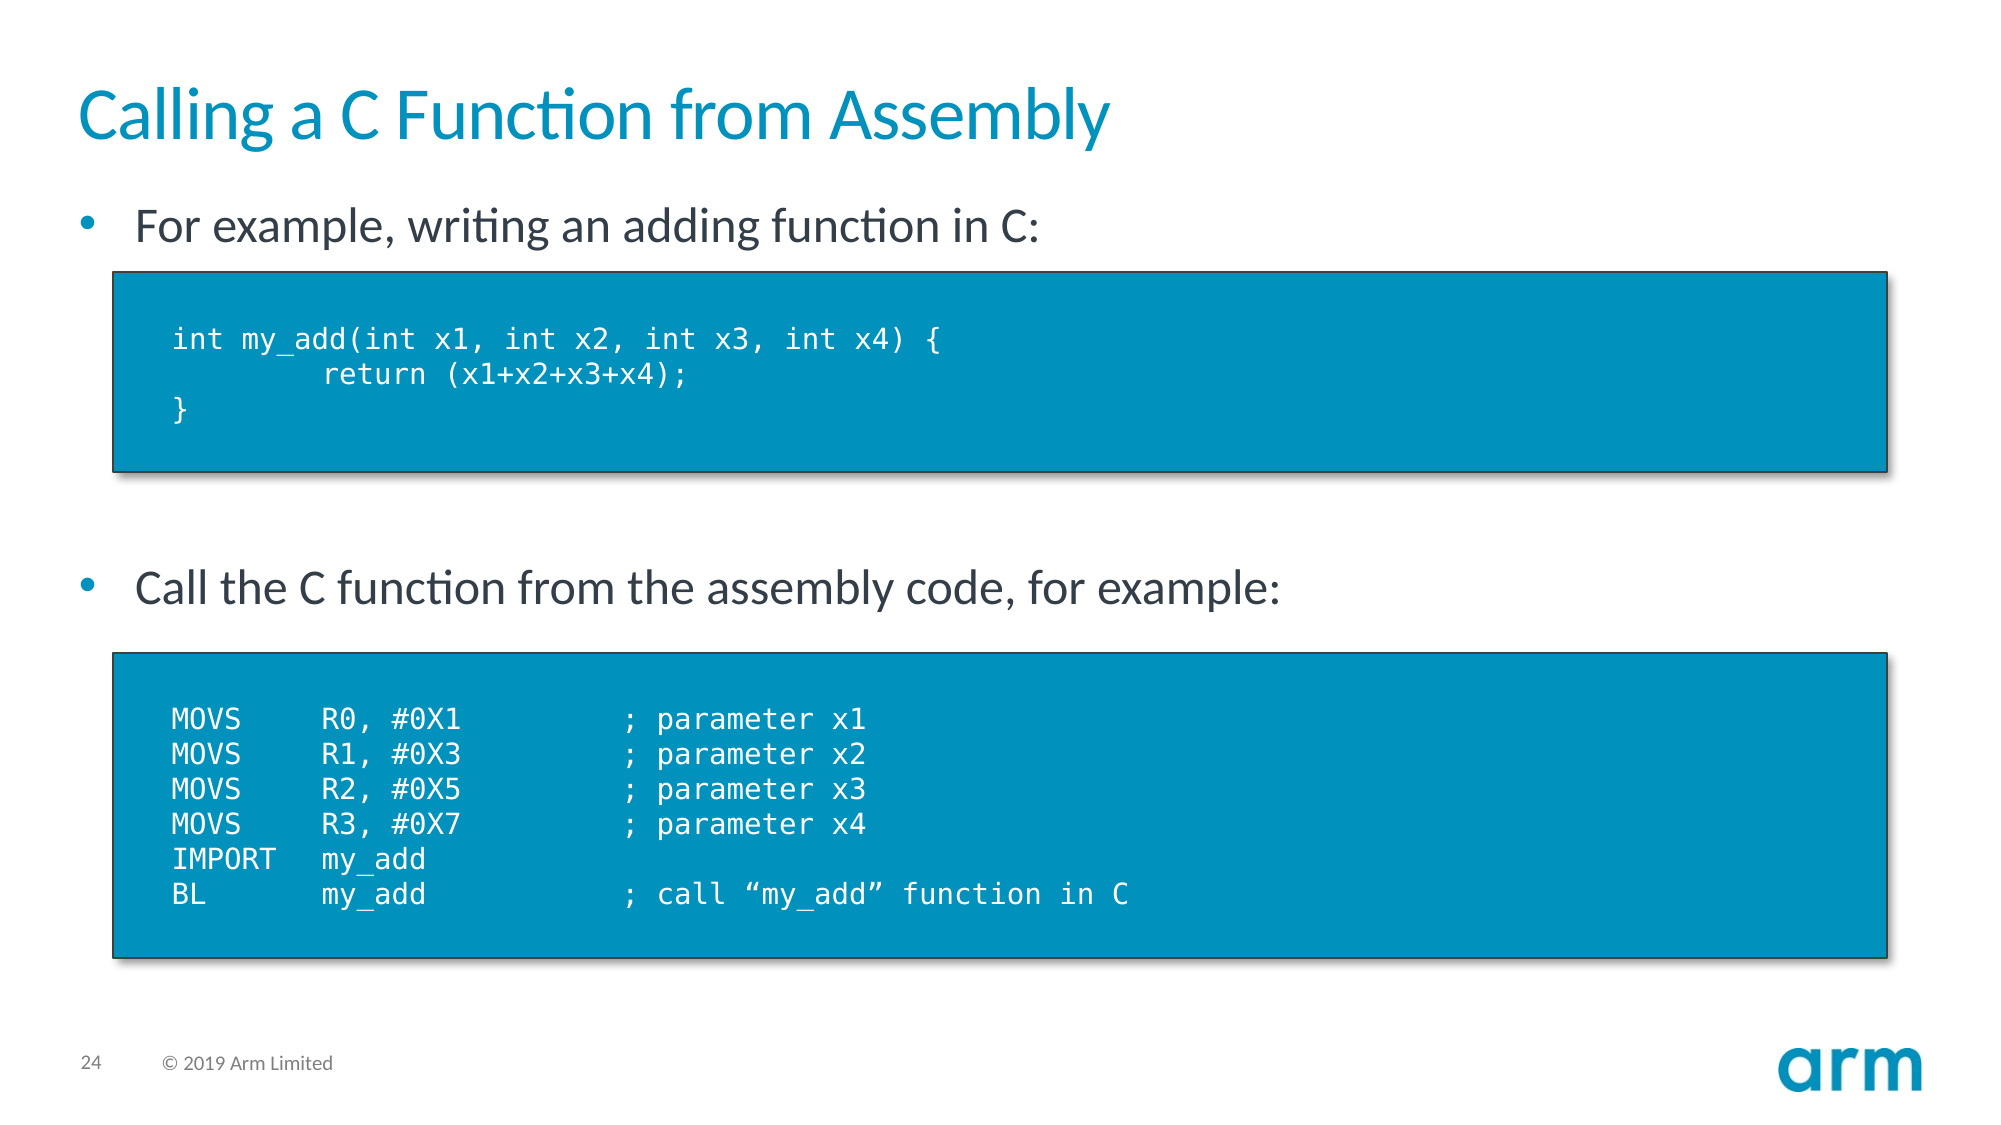

# Calling a C Function from Assembly
For example, writing an adding function in C:

Call the C function from the assembly code, for example:
int my_add(int x1, int x2, int x3, int x4) {
	return (x1+x2+x3+x4);
}
MOVS	R0, #0X1		; parameter x1
MOVS	R1, #0X3		; parameter x2
MOVS	R2, #0X5		; parameter x3
MOVS	R3, #0X7		; parameter x4
IMPORT	my_add
BL	my_add		; call “my_add” function in C